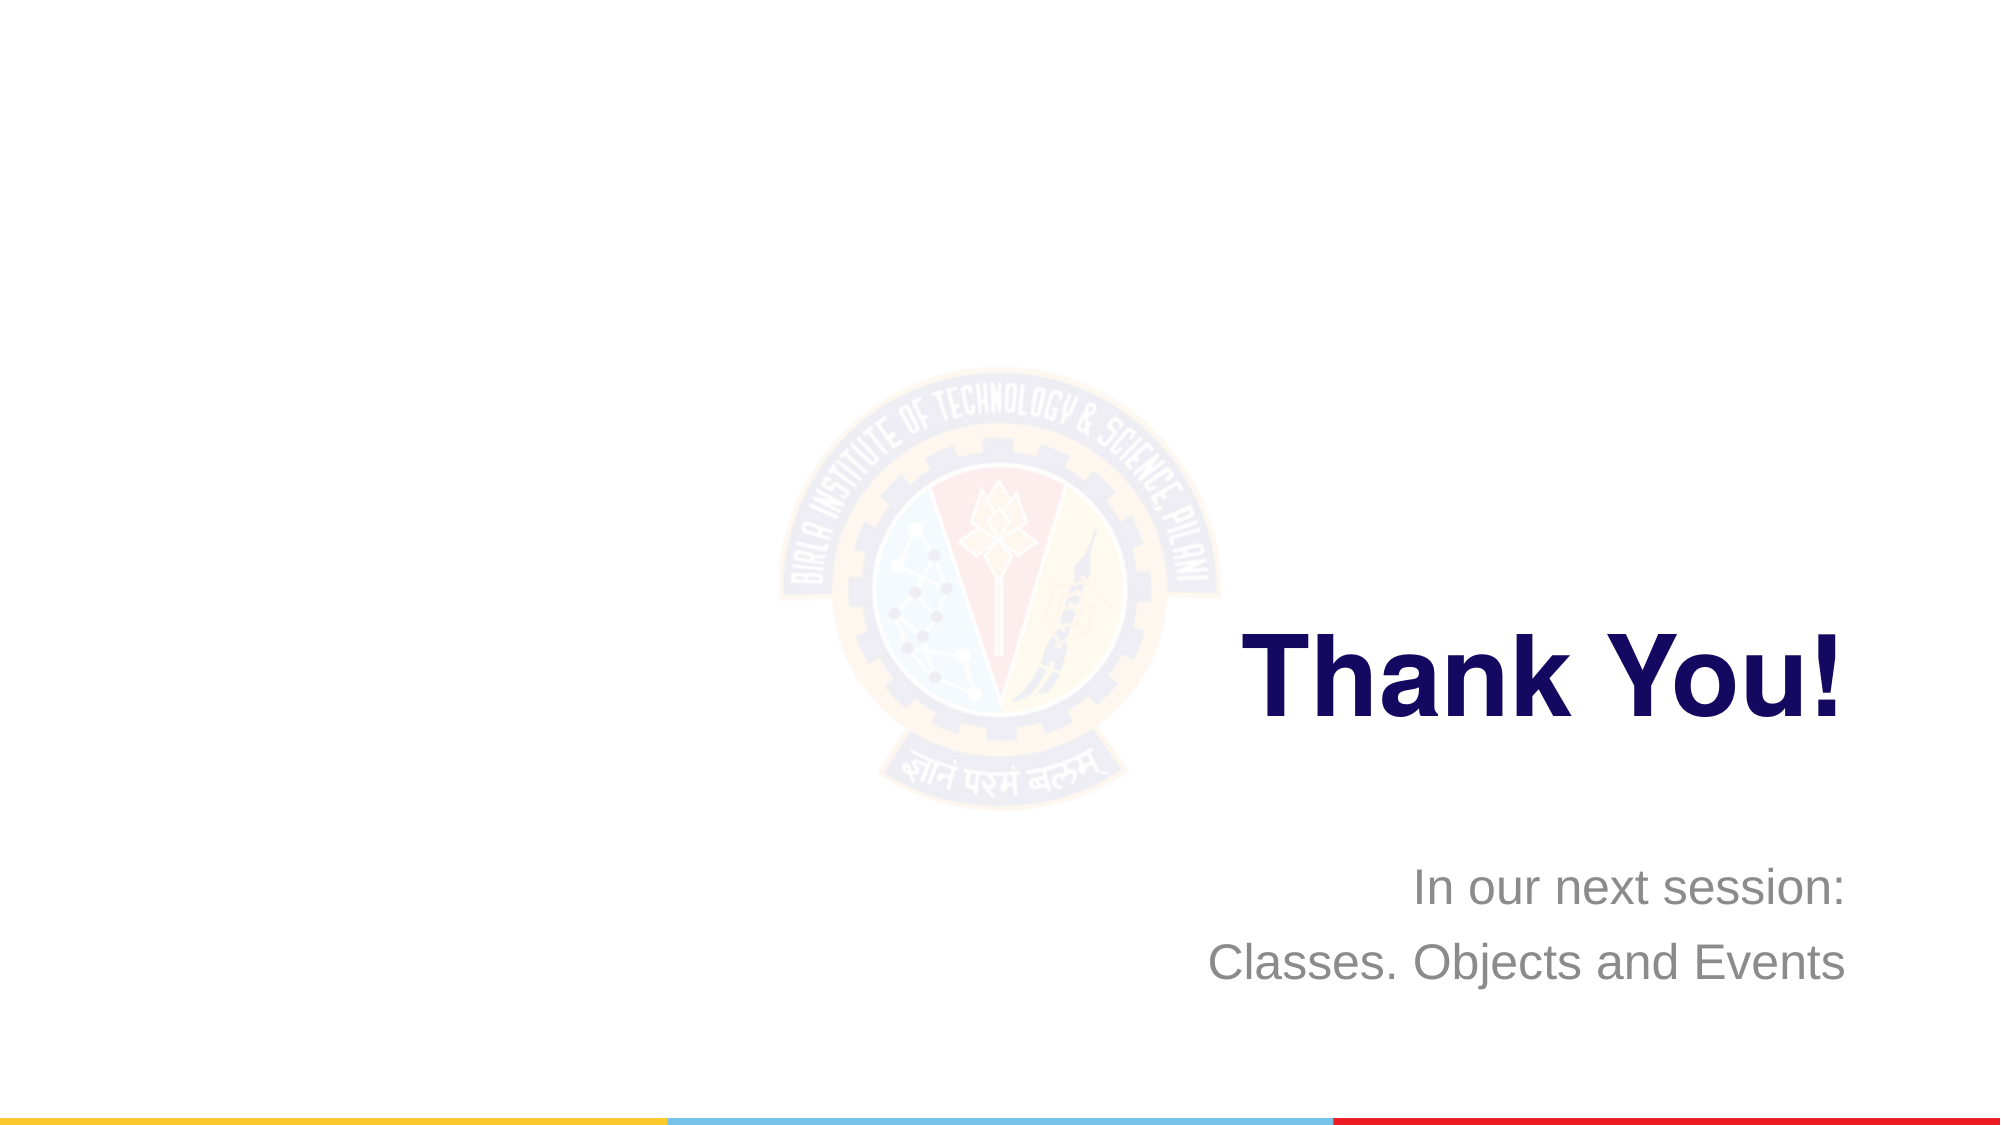

# Thank You!
In our next session:
Classes. Objects and Events